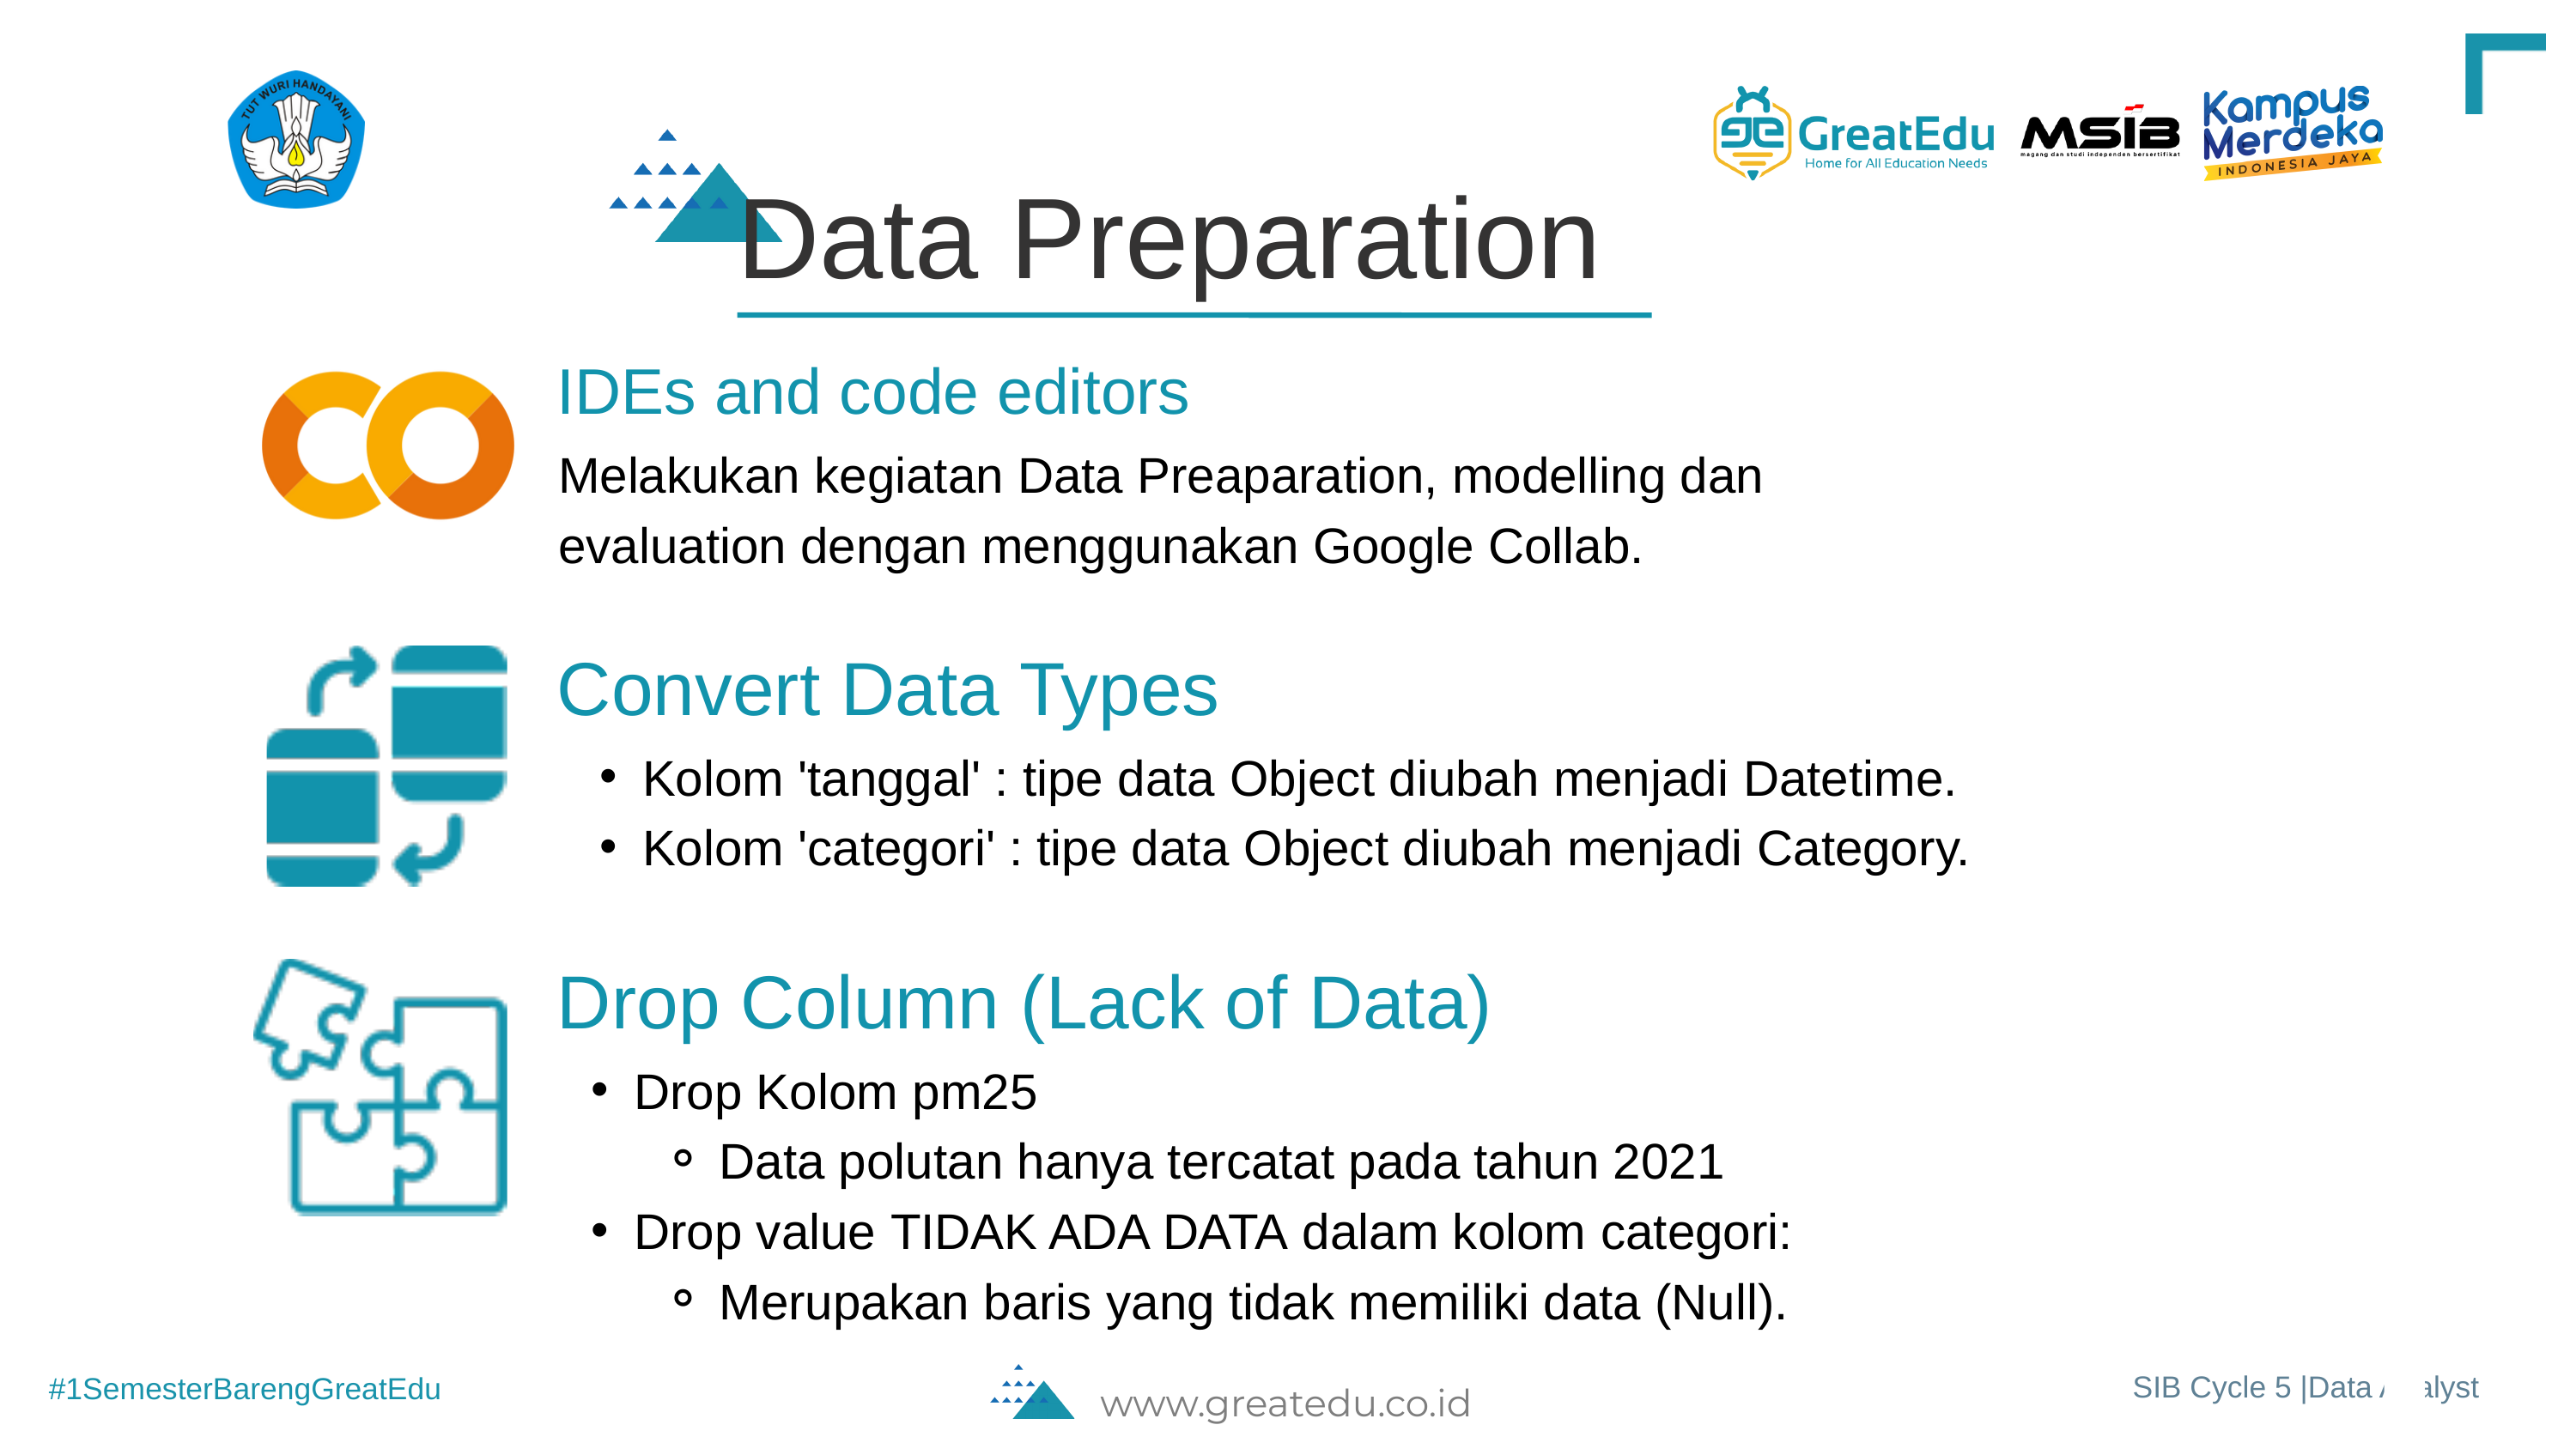

Data Preparation

IDEs and code editors

Melakukan kegiatan Data Preaparation, modelling dan evaluation dengan menggunakan Google Collab.
Convert Data Types

Kolom 'tanggal' : tipe data Object diubah menjadi Datetime.
Kolom 'categori' : tipe data Object diubah menjadi Category.

Drop Column (Lack of Data)

Drop Kolom pm25
Data polutan hanya tercatat pada tahun 2021
Drop value TIDAK ADA DATA dalam kolom categori:
Merupakan baris yang tidak memiliki data (Null).

www.greatedu.co.id

SIB Cycle 5 |Data Analyst
#1SemesterBarengGreatEdu